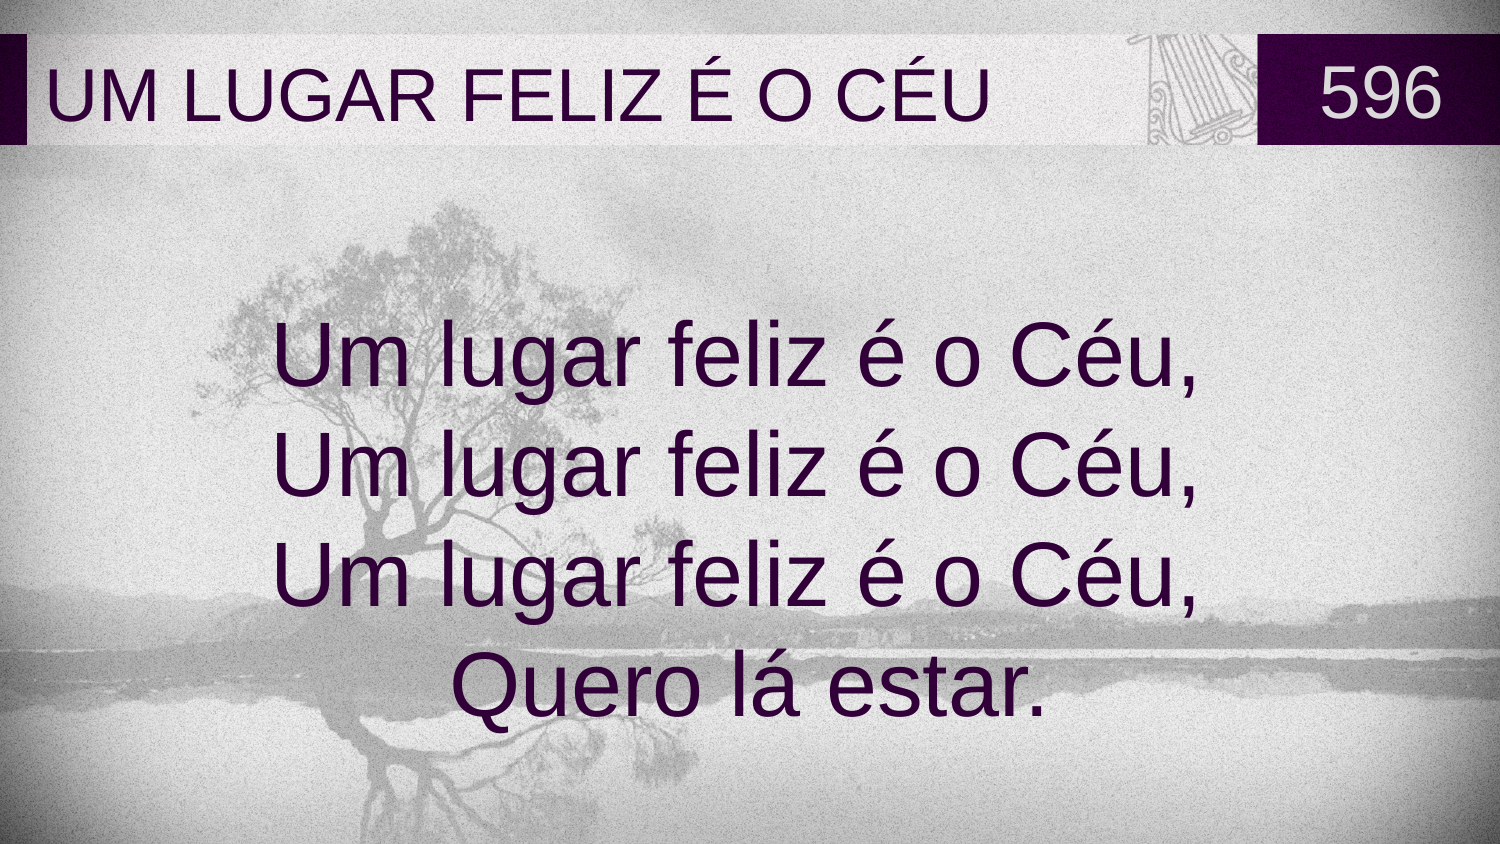

# UM LUGAR FELIZ É O CÉU
596
Um lugar feliz é o Céu,
Um lugar feliz é o Céu,
Um lugar feliz é o Céu,
Quero lá estar.